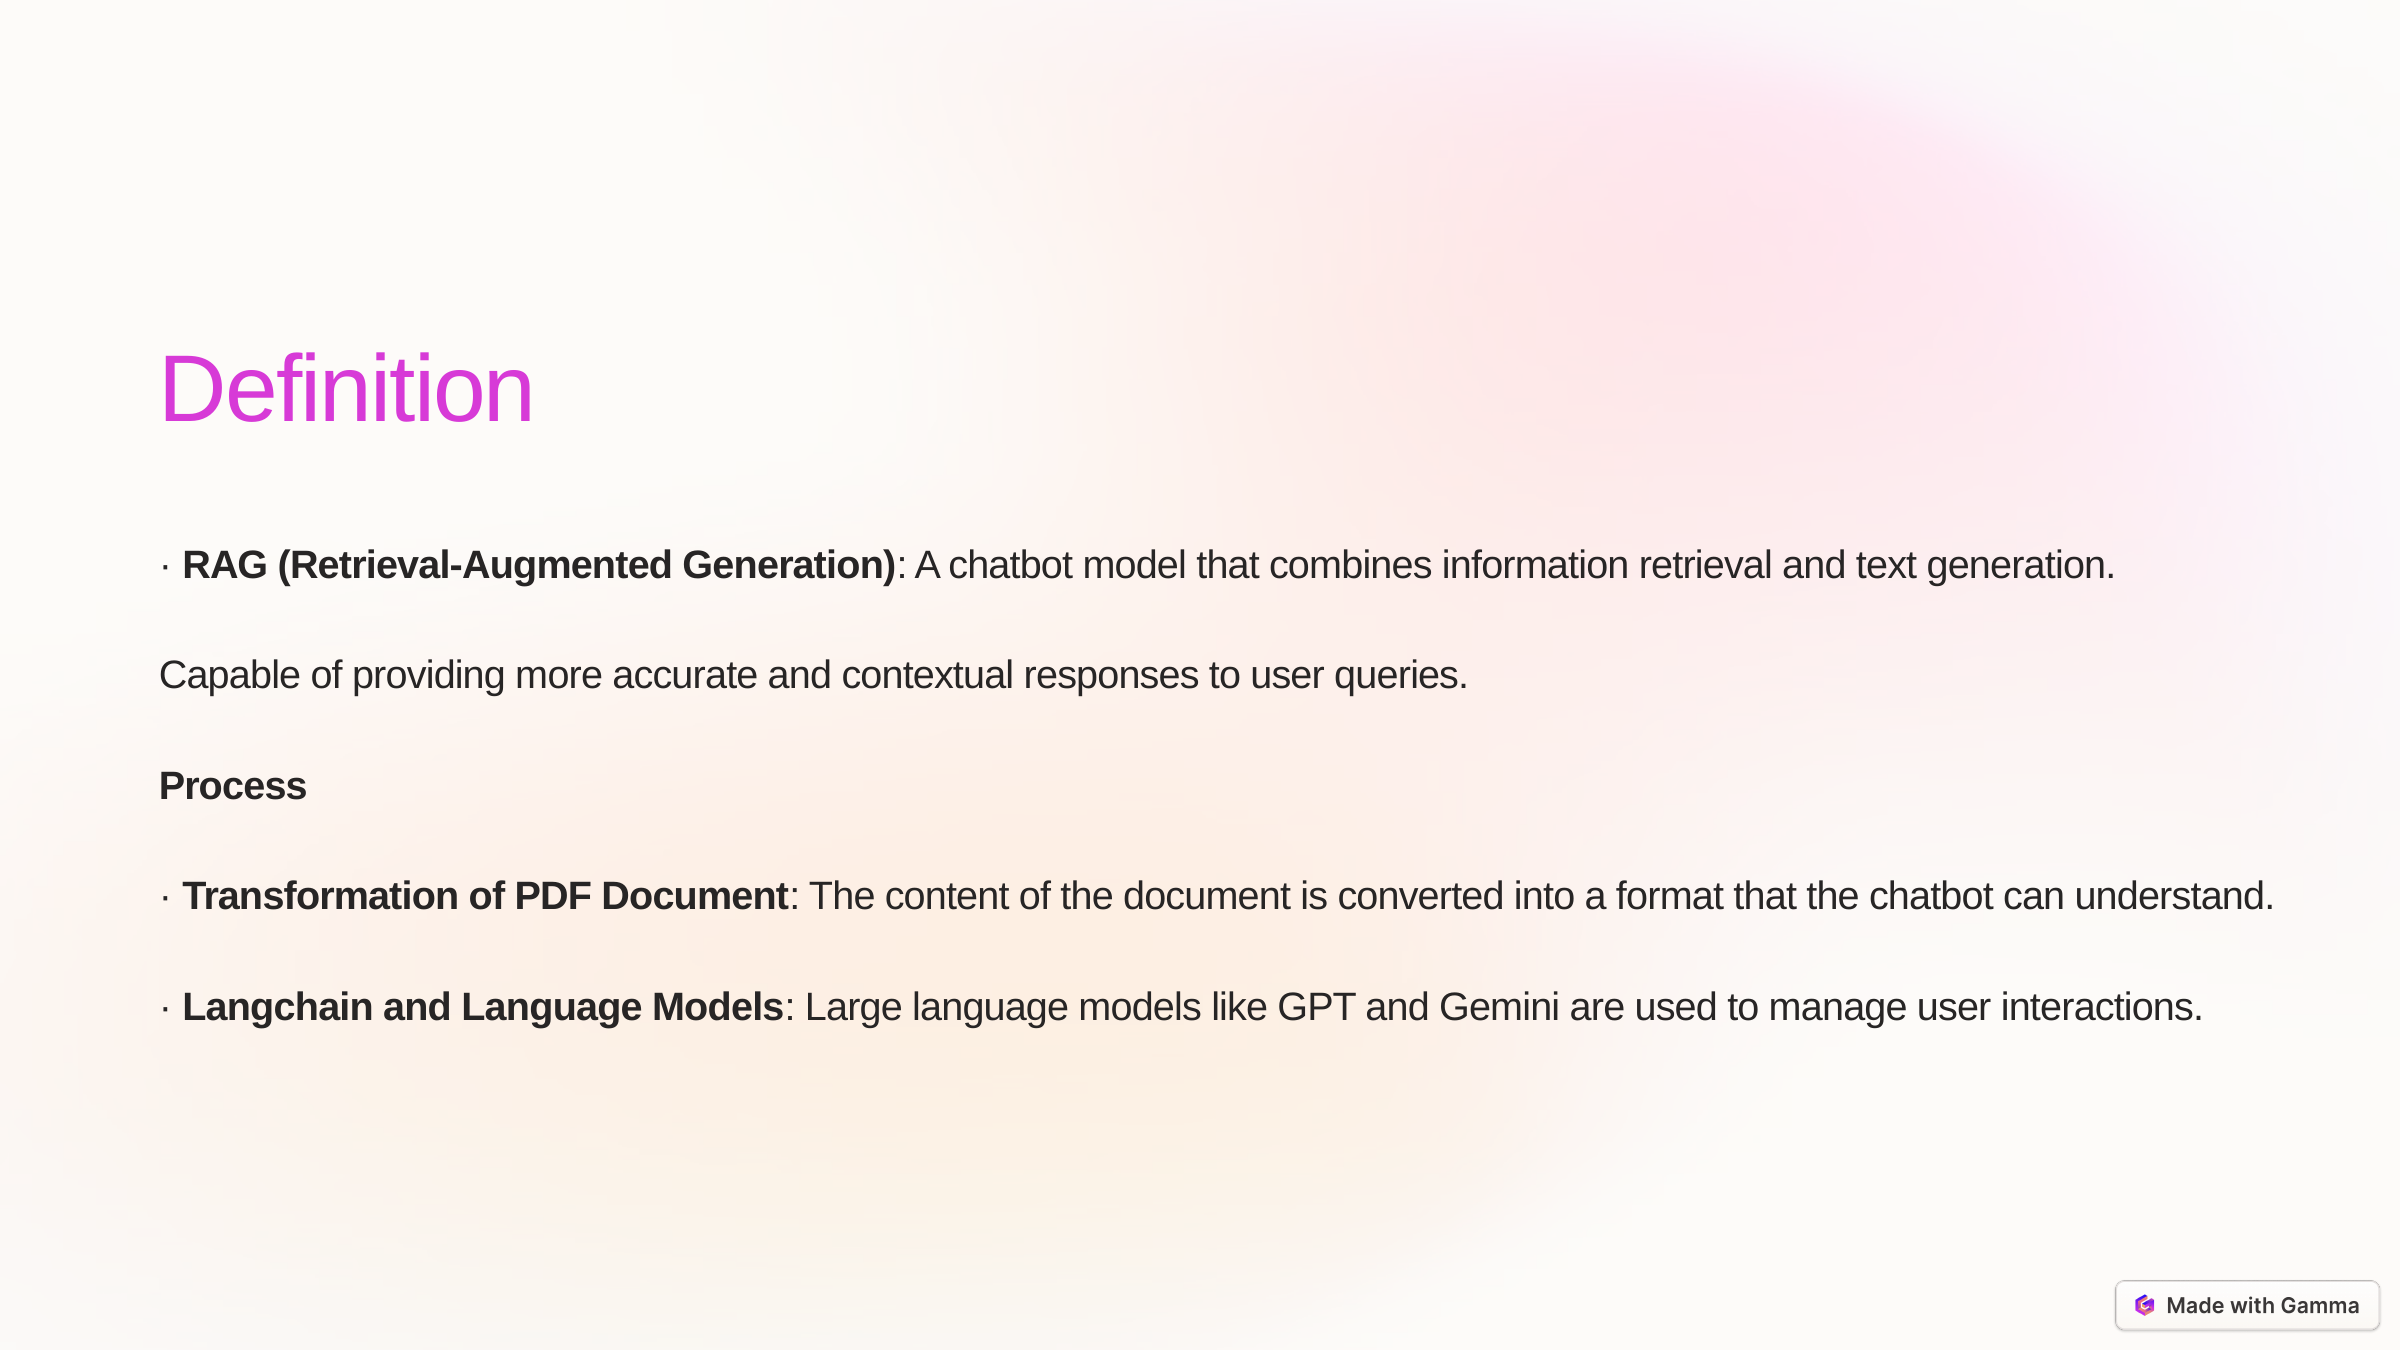

Definition
· RAG (Retrieval-Augmented Generation): A chatbot model that combines information retrieval and text generation.
Capable of providing more accurate and contextual responses to user queries.
Process
· Transformation of PDF Document: The content of the document is converted into a format that the chatbot can understand.
· Langchain and Language Models: Large language models like GPT and Gemini are used to manage user interactions.